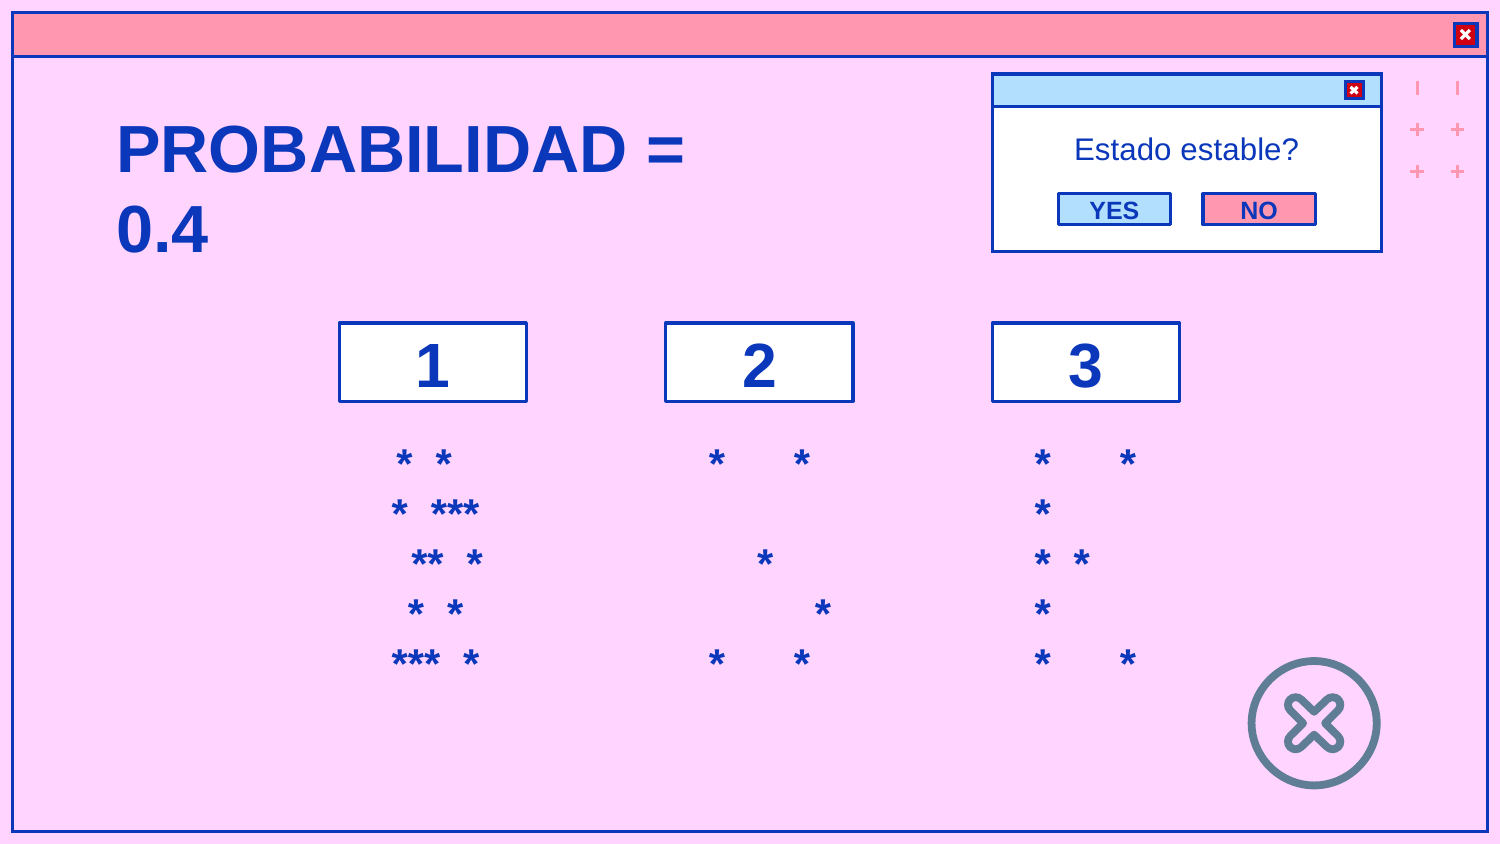

YES
NO
# PROBABILIDAD = 0.4
Estado estable?
1
2
3
*  *
*  ***
  **  *
*  *
***  *
*      *

 *
            *
*      *
*      *
*
*  *
*
*      *